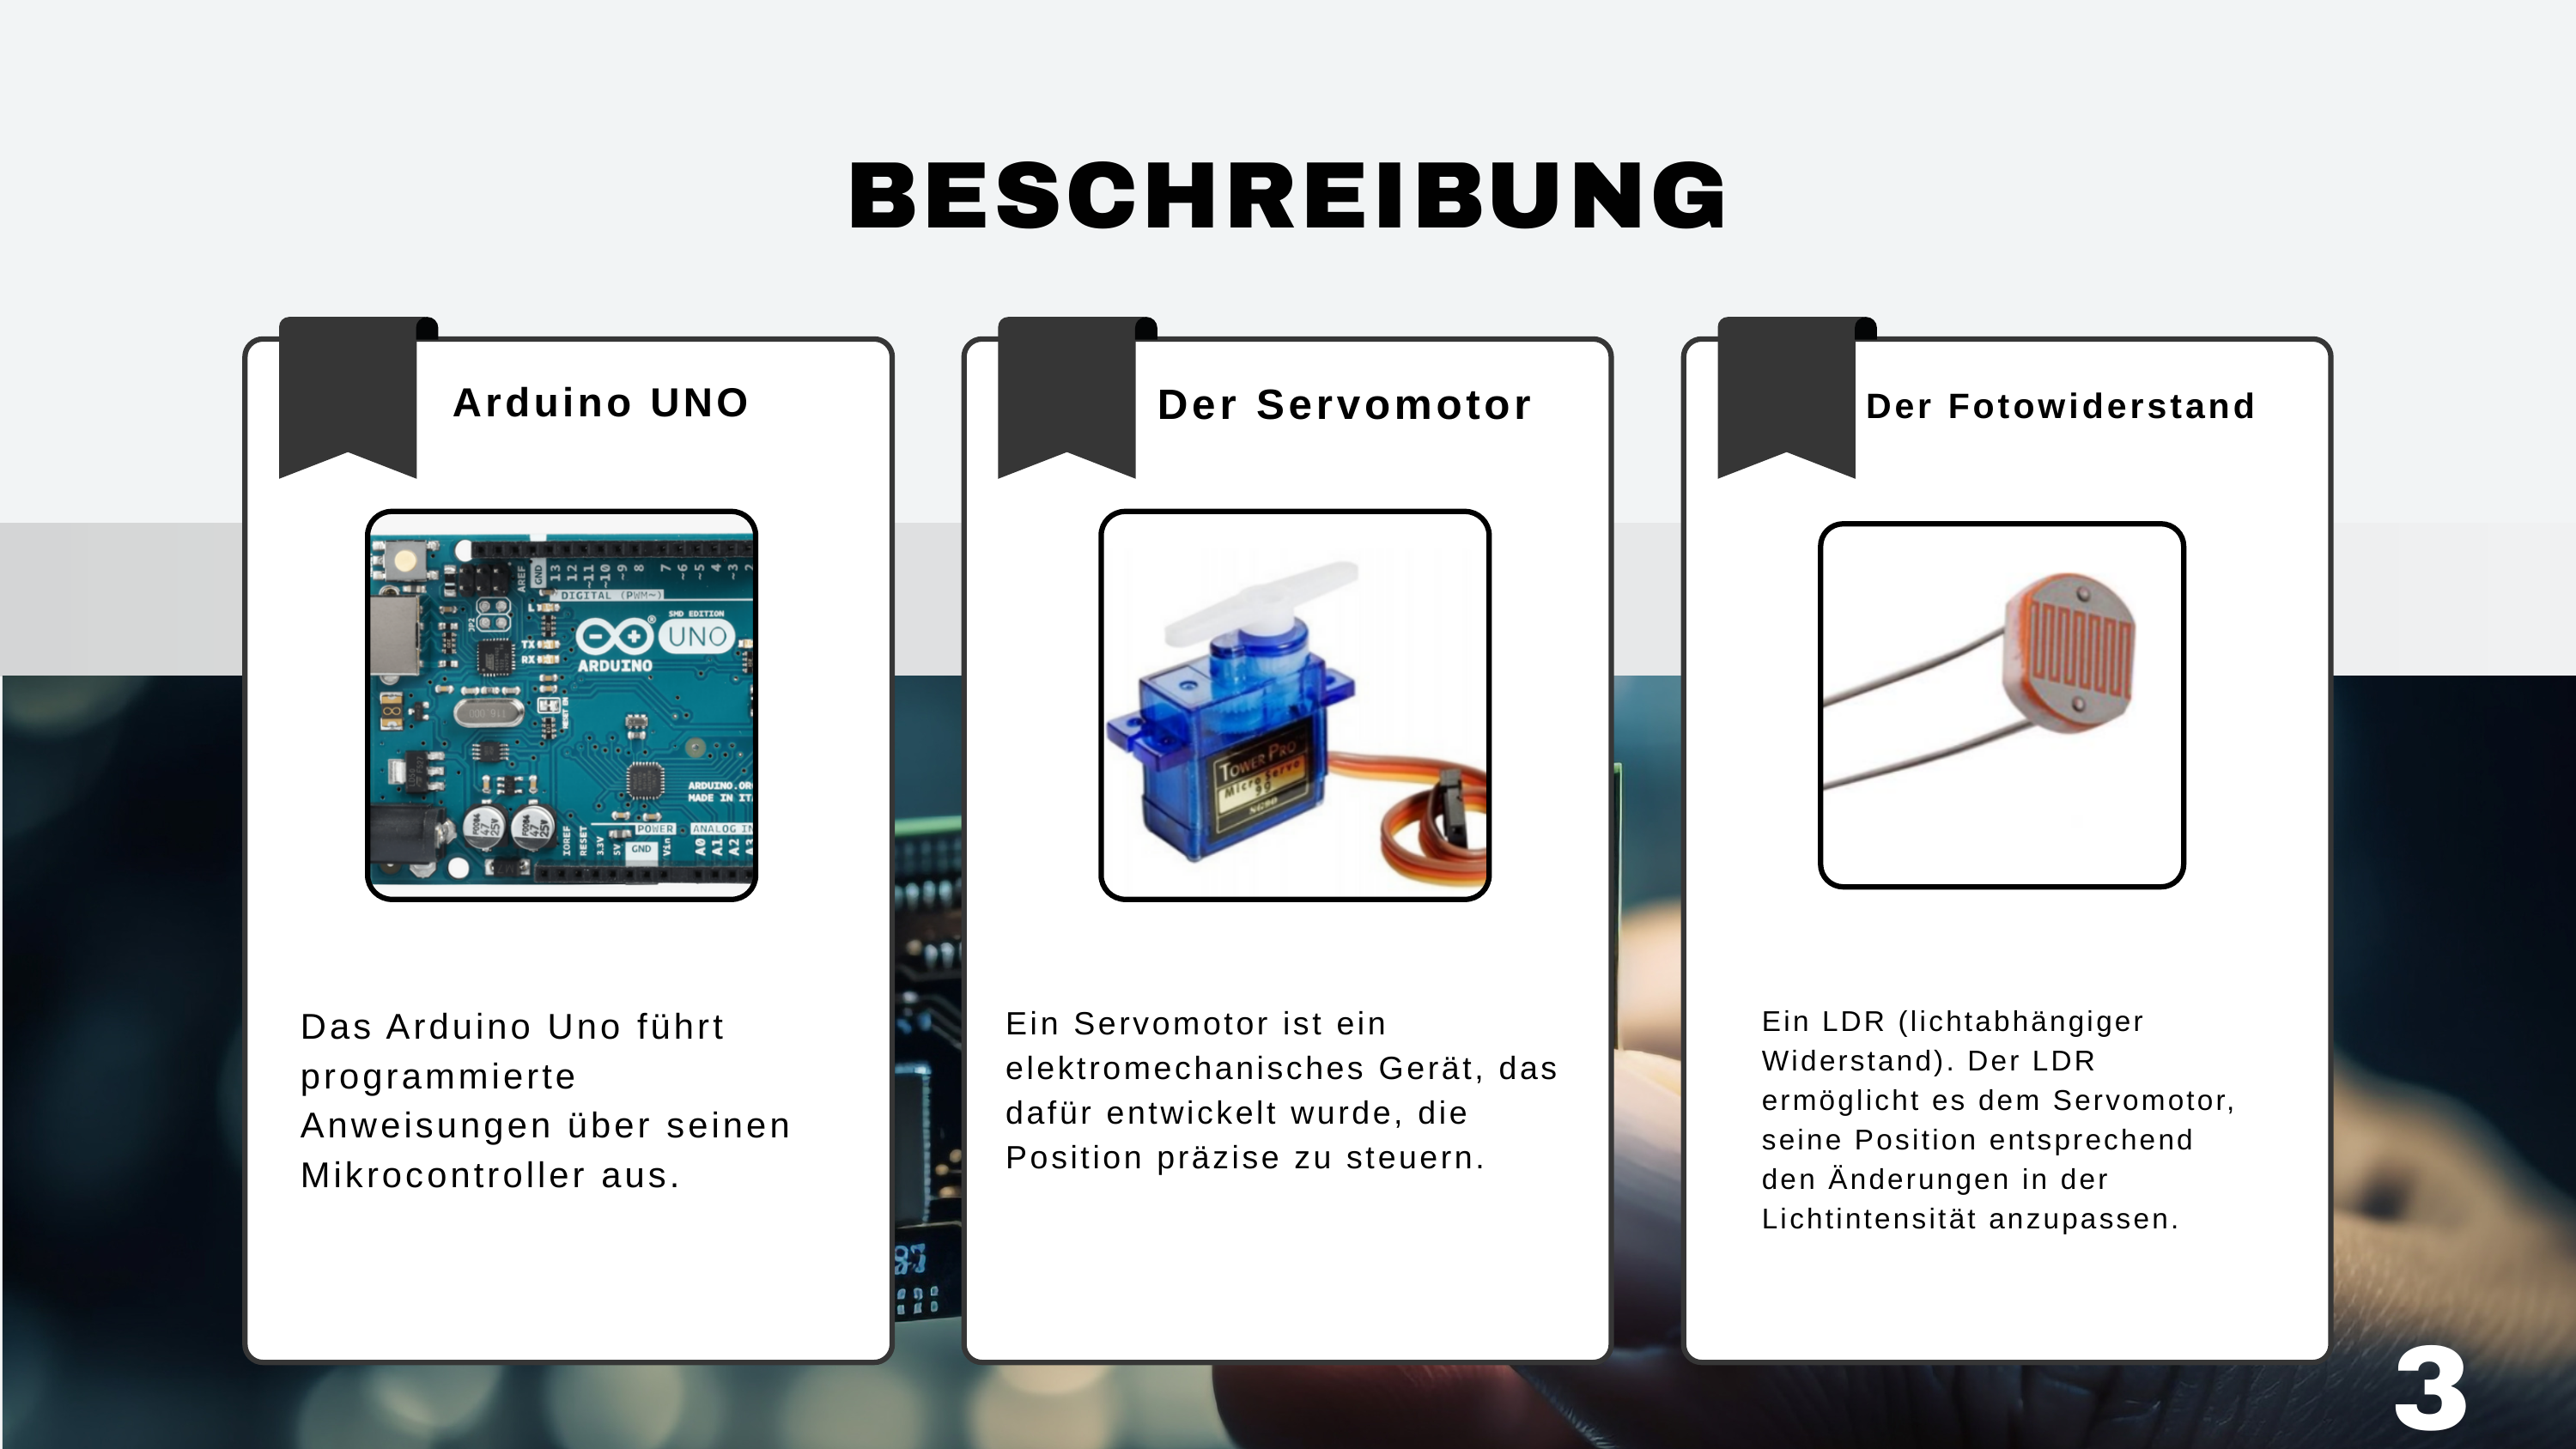

BESCHREIBUNG

Arduino UNO
Der Servomotor
Der Fotowiderstand

Das Arduino Uno führt programmierte Anweisungen über seinen Mikrocontroller aus.
Ein Servomotor ist ein elektromechanisches Gerät, das dafür entwickelt wurde, die Position präzise zu steuern.
Ein LDR (lichtabhängiger Widerstand). Der LDR ermöglicht es dem Servomotor, seine Position entsprechend den Änderungen in der Lichtintensität anzupassen.
3